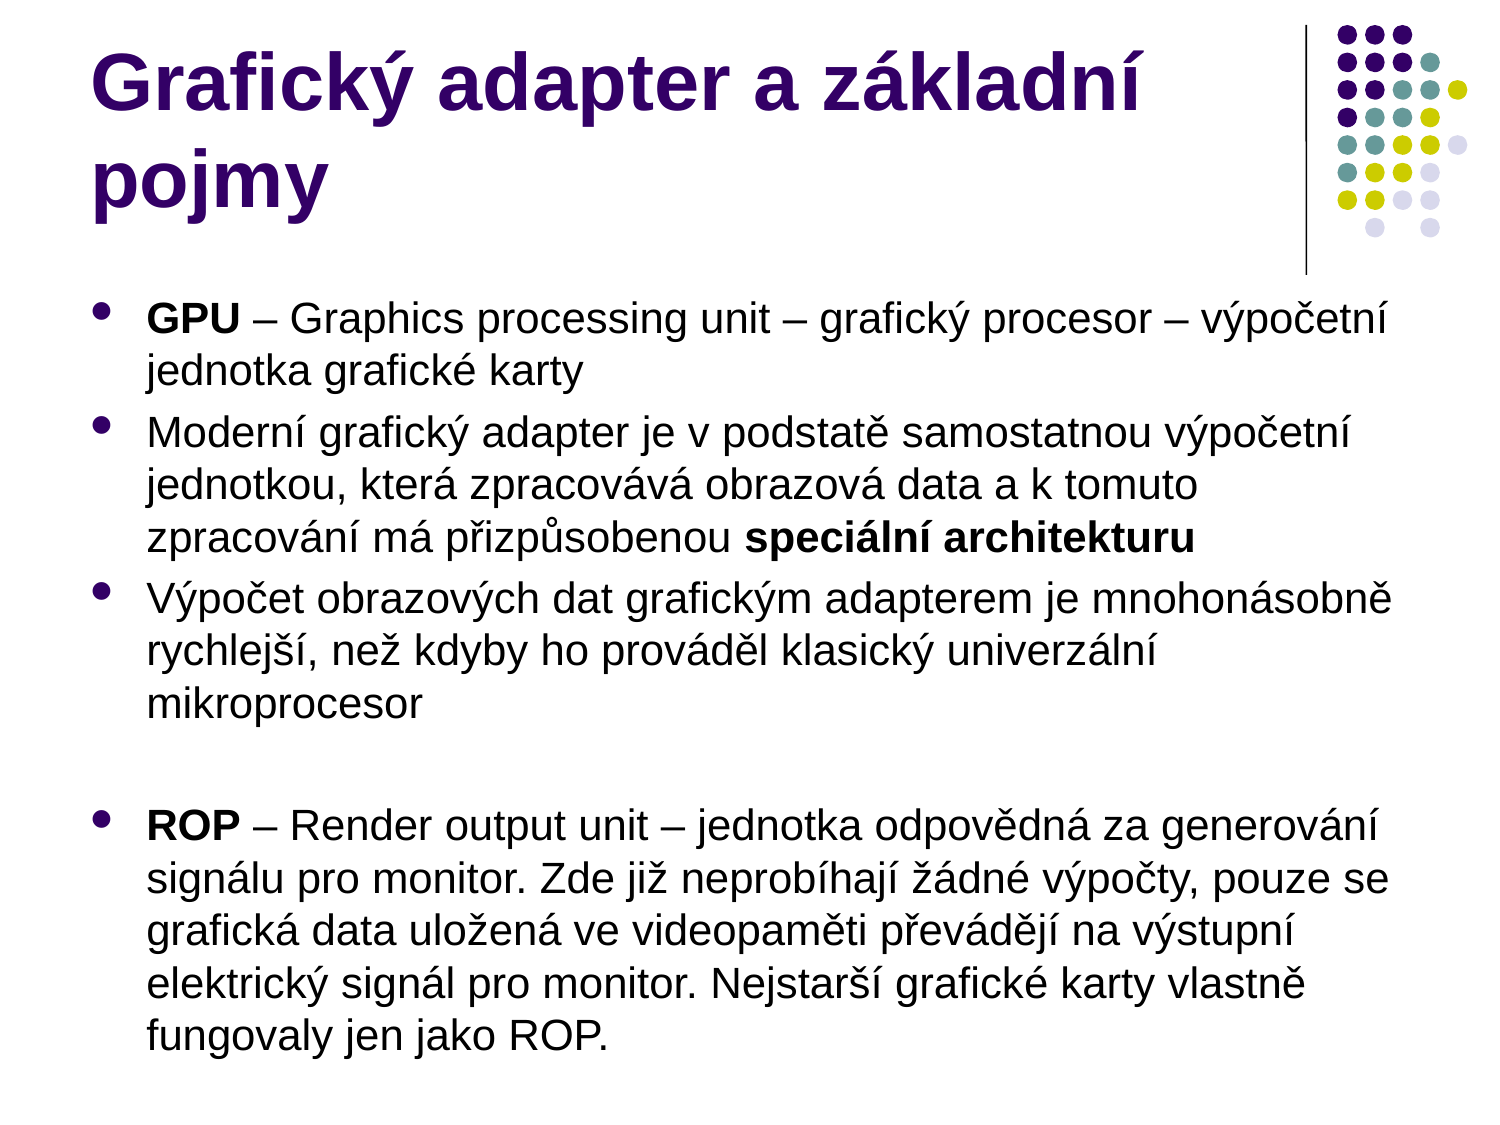

Grafický adapter a základní pojmy
GPU – Graphics processing unit – grafický procesor – výpočetní jednotka grafické karty
Moderní grafický adapter je v podstatě samostatnou výpočetní jednotkou, která zpracovává obrazová data a k tomuto zpracování má přizpůsobenou speciální architekturu
Výpočet obrazových dat grafickým adapterem je mnohonásobně rychlejší, než kdyby ho prováděl klasický univerzální mikroprocesor

ROP – Render output unit – jednotka odpovědná za generování signálu pro monitor. Zde již neprobíhají žádné výpočty, pouze se grafická data uložená ve videopaměti převádějí na výstupní elektrický signál pro monitor. Nejstarší grafické karty vlastně fungovaly jen jako ROP.